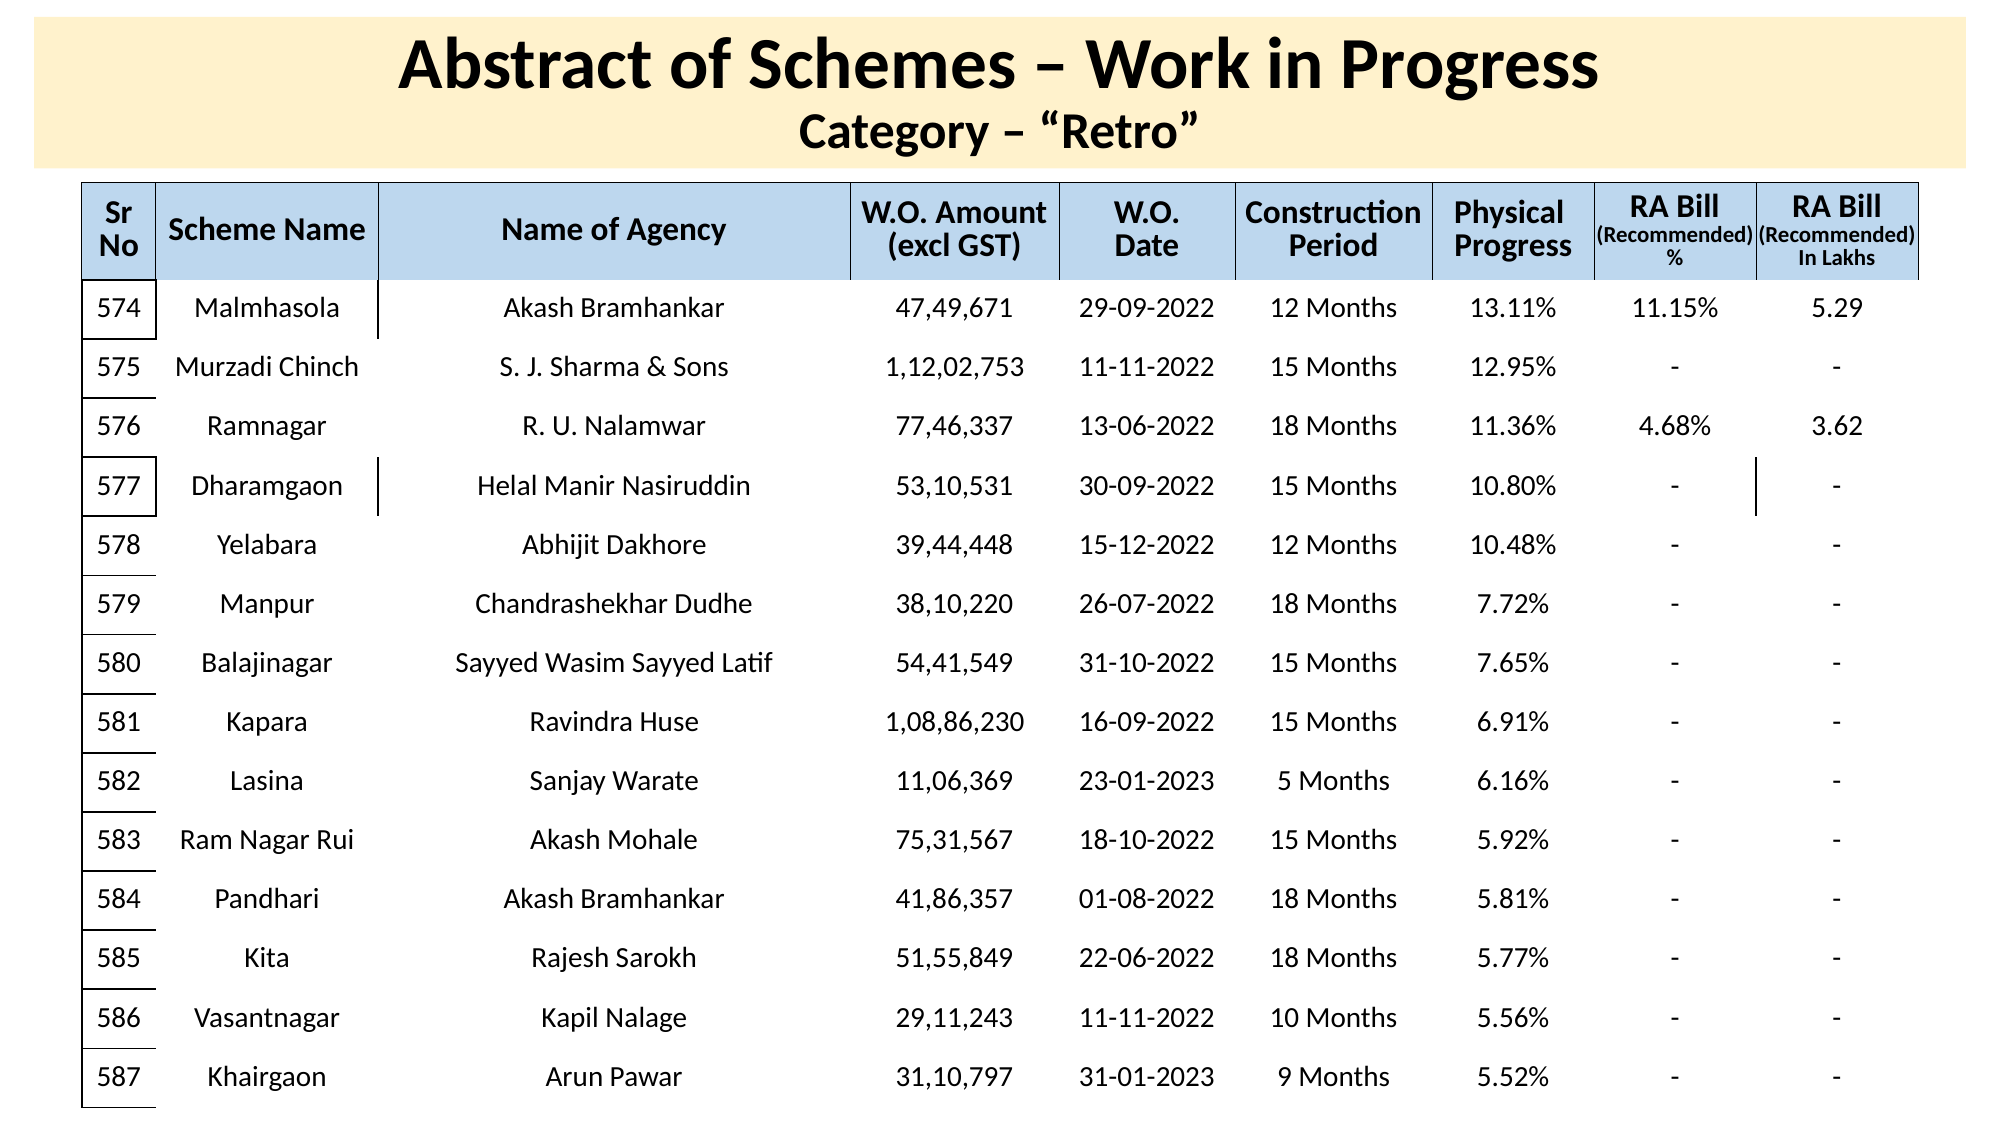

# Abstract of Schemes – Work in Progress Category – “Retro”
| Sr No | Scheme Name | Name of Agency | W.O. Amount (excl GST) | W.O. Date | Construction Period | Physical Progress | RA Bill (Recommended) % | RA Bill (Recommended) In Lakhs |
| --- | --- | --- | --- | --- | --- | --- | --- | --- |
| 574 | Malmhasola | Akash Bramhankar | 47,49,671 | 29-09-2022 | 12 Months | 13.11% | 11.15% | 5.29 |
| --- | --- | --- | --- | --- | --- | --- | --- | --- |
| 575 | Murzadi Chinch | S. J. Sharma & Sons | 1,12,02,753 | 11-11-2022 | 15 Months | 12.95% | - | - |
| 576 | Ramnagar | R. U. Nalamwar | 77,46,337 | 13-06-2022 | 18 Months | 11.36% | 4.68% | 3.62 |
| 577 | Dharamgaon | Helal Manir Nasiruddin | 53,10,531 | 30-09-2022 | 15 Months | 10.80% | - | - |
| 578 | Yelabara | Abhijit Dakhore | 39,44,448 | 15-12-2022 | 12 Months | 10.48% | - | - |
| 579 | Manpur | Chandrashekhar Dudhe | 38,10,220 | 26-07-2022 | 18 Months | 7.72% | - | - |
| 580 | Balajinagar | Sayyed Wasim Sayyed Latif | 54,41,549 | 31-10-2022 | 15 Months | 7.65% | - | - |
| 581 | Kapara | Ravindra Huse | 1,08,86,230 | 16-09-2022 | 15 Months | 6.91% | - | - |
| 582 | Lasina | Sanjay Warate | 11,06,369 | 23-01-2023 | 5 Months | 6.16% | - | - |
| 583 | Ram Nagar Rui | Akash Mohale | 75,31,567 | 18-10-2022 | 15 Months | 5.92% | - | - |
| 584 | Pandhari | Akash Bramhankar | 41,86,357 | 01-08-2022 | 18 Months | 5.81% | - | - |
| 585 | Kita | Rajesh Sarokh | 51,55,849 | 22-06-2022 | 18 Months | 5.77% | - | - |
| 586 | Vasantnagar | Kapil Nalage | 29,11,243 | 11-11-2022 | 10 Months | 5.56% | - | - |
| 587 | Khairgaon | Arun Pawar | 31,10,797 | 31-01-2023 | 9 Months | 5.52% | - | - |